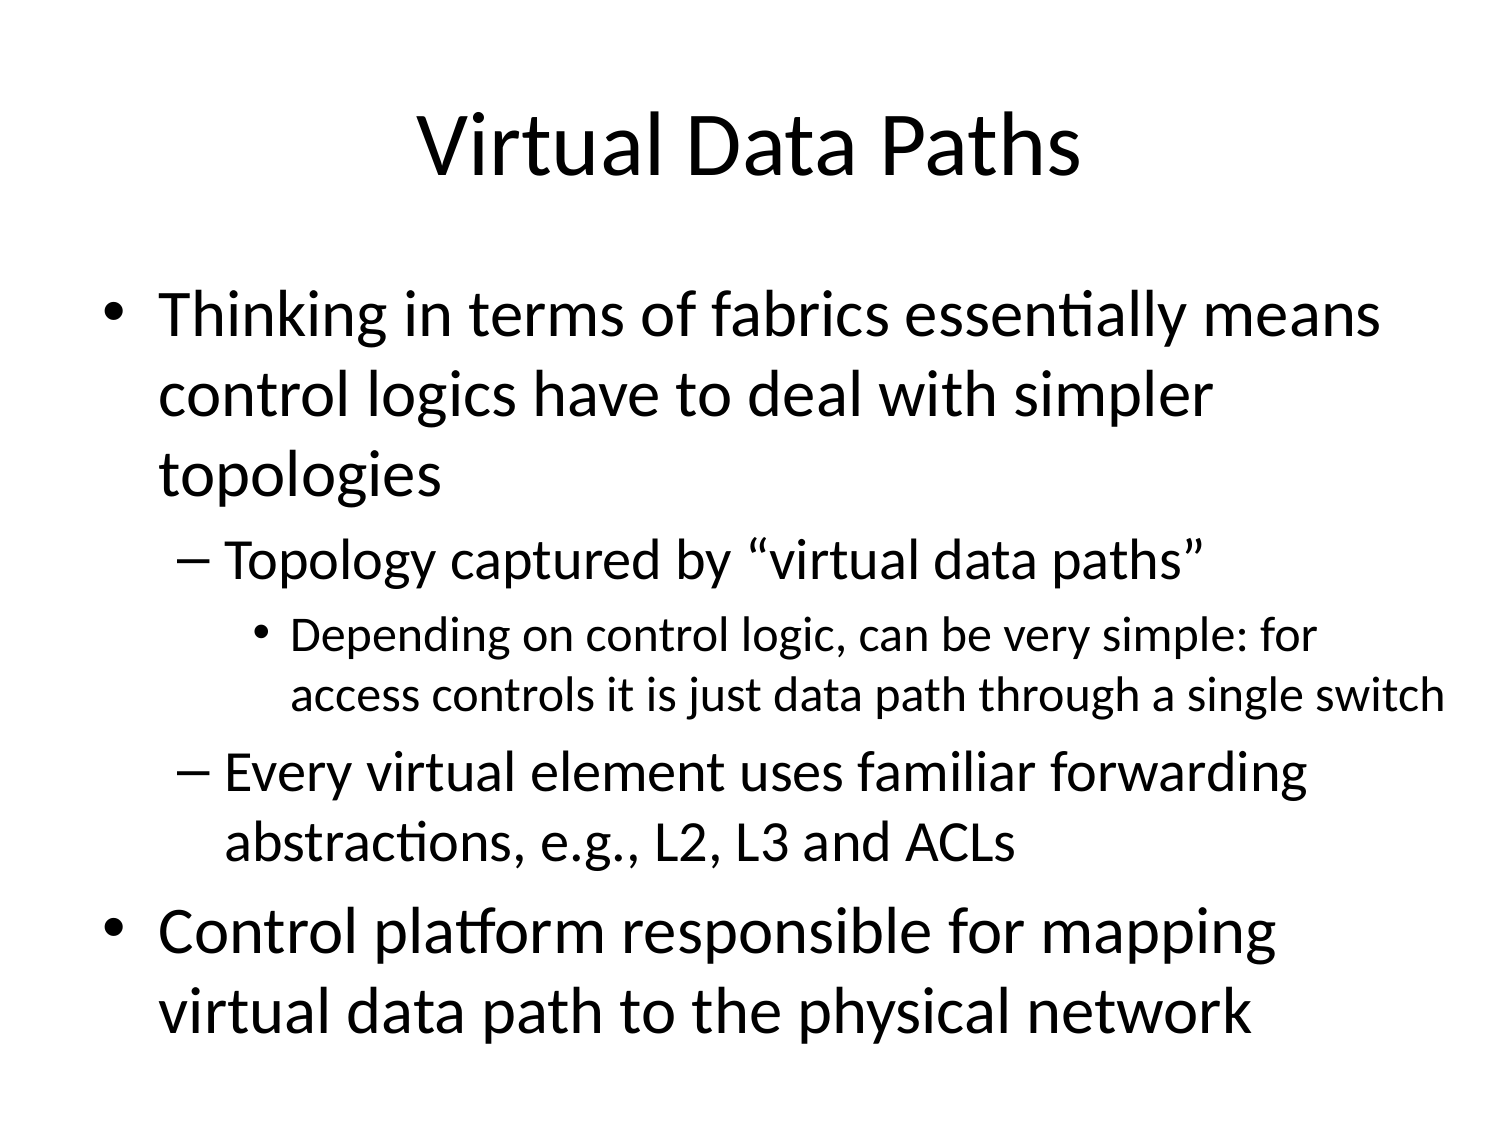

# Virtual Data Paths
Thinking in terms of fabrics essentially means control logics have to deal with simpler topologies
Topology captured by “virtual data paths”
Depending on control logic, can be very simple: for access controls it is just data path through a single switch
Every virtual element uses familiar forwarding abstractions, e.g., L2, L3 and ACLs
Control platform responsible for mapping virtual data path to the physical network